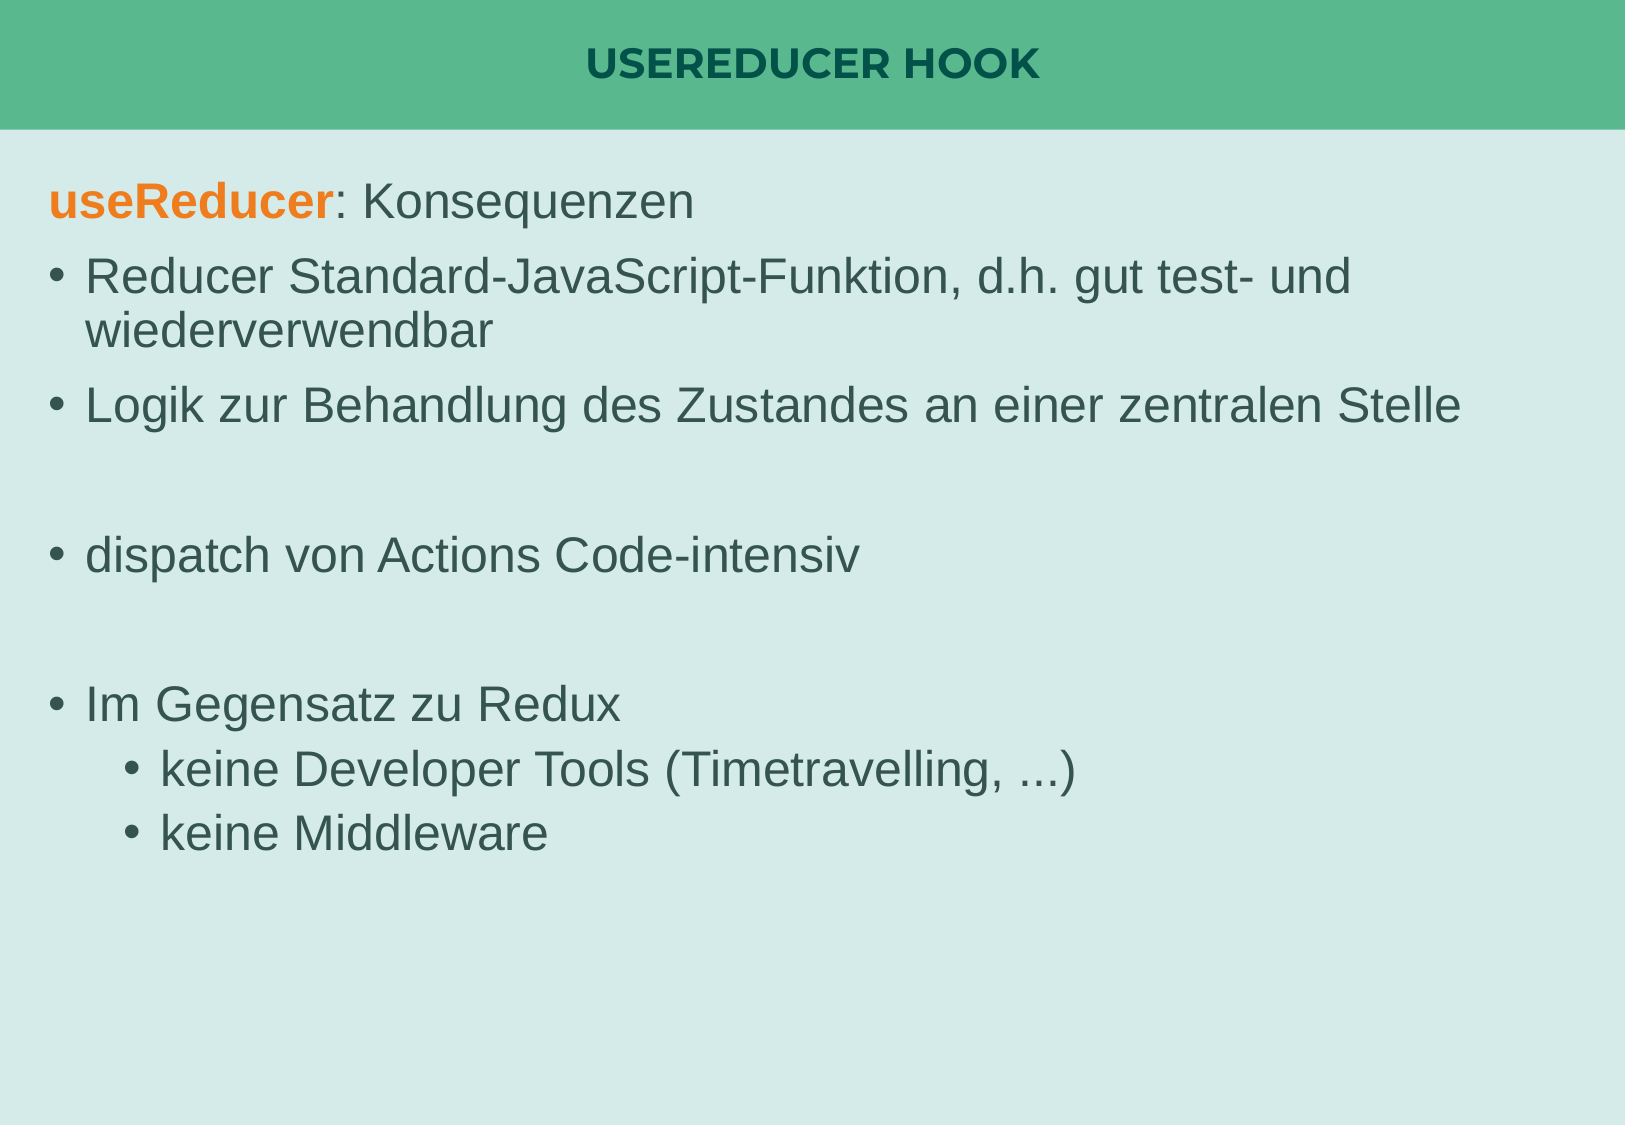

# useReducer Hook
useReducer: Konsequenzen
Reducer Standard-JavaScript-Funktion, d.h. gut test- und wiederverwendbar
Logik zur Behandlung des Zustandes an einer zentralen Stelle

dispatch von Actions Code-intensiv

Im Gegensatz zu Redux
keine Developer Tools (Timetravelling, ...)
keine Middleware

SPÄTER!
Beispiel: ChatPage oder Tabs

Beispiel: UserStatsPage für fetch ?